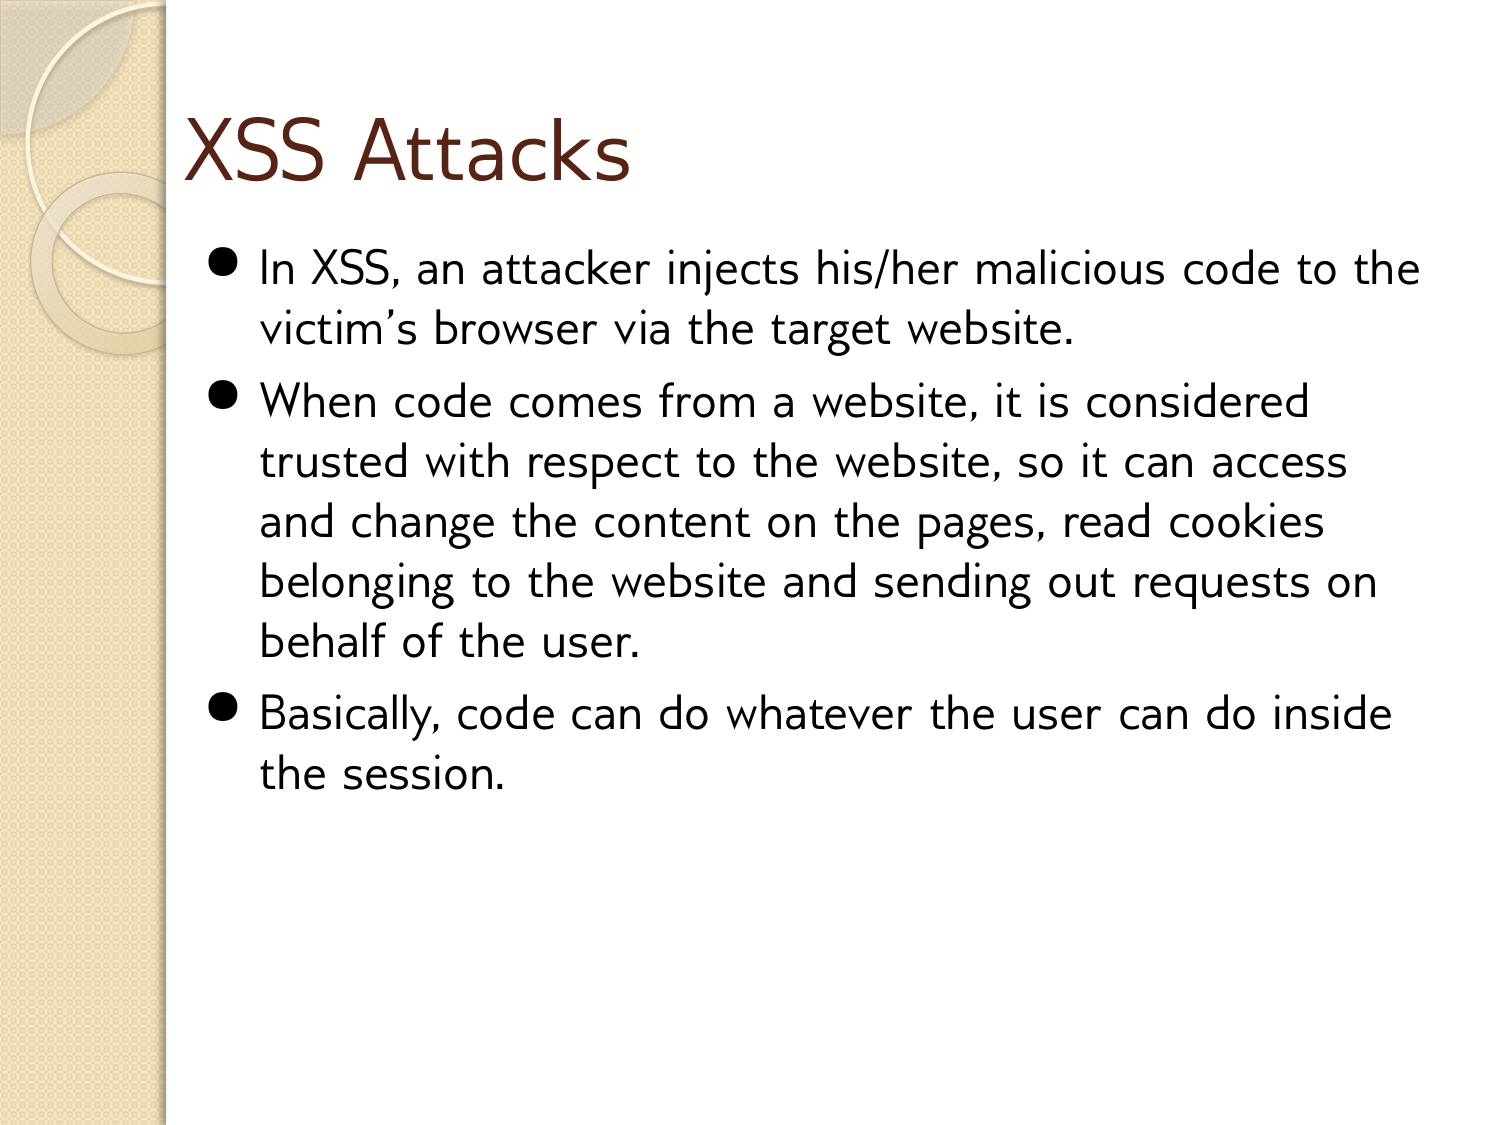

# XSS Attacks
In XSS, an attacker injects his/her malicious code to the victim’s browser via the target website.
When code comes from a website, it is considered trusted with respect to the website, so it can access and change the content on the pages, read cookies belonging to the website and sending out requests on behalf of the user.
Basically, code can do whatever the user can do inside the session.